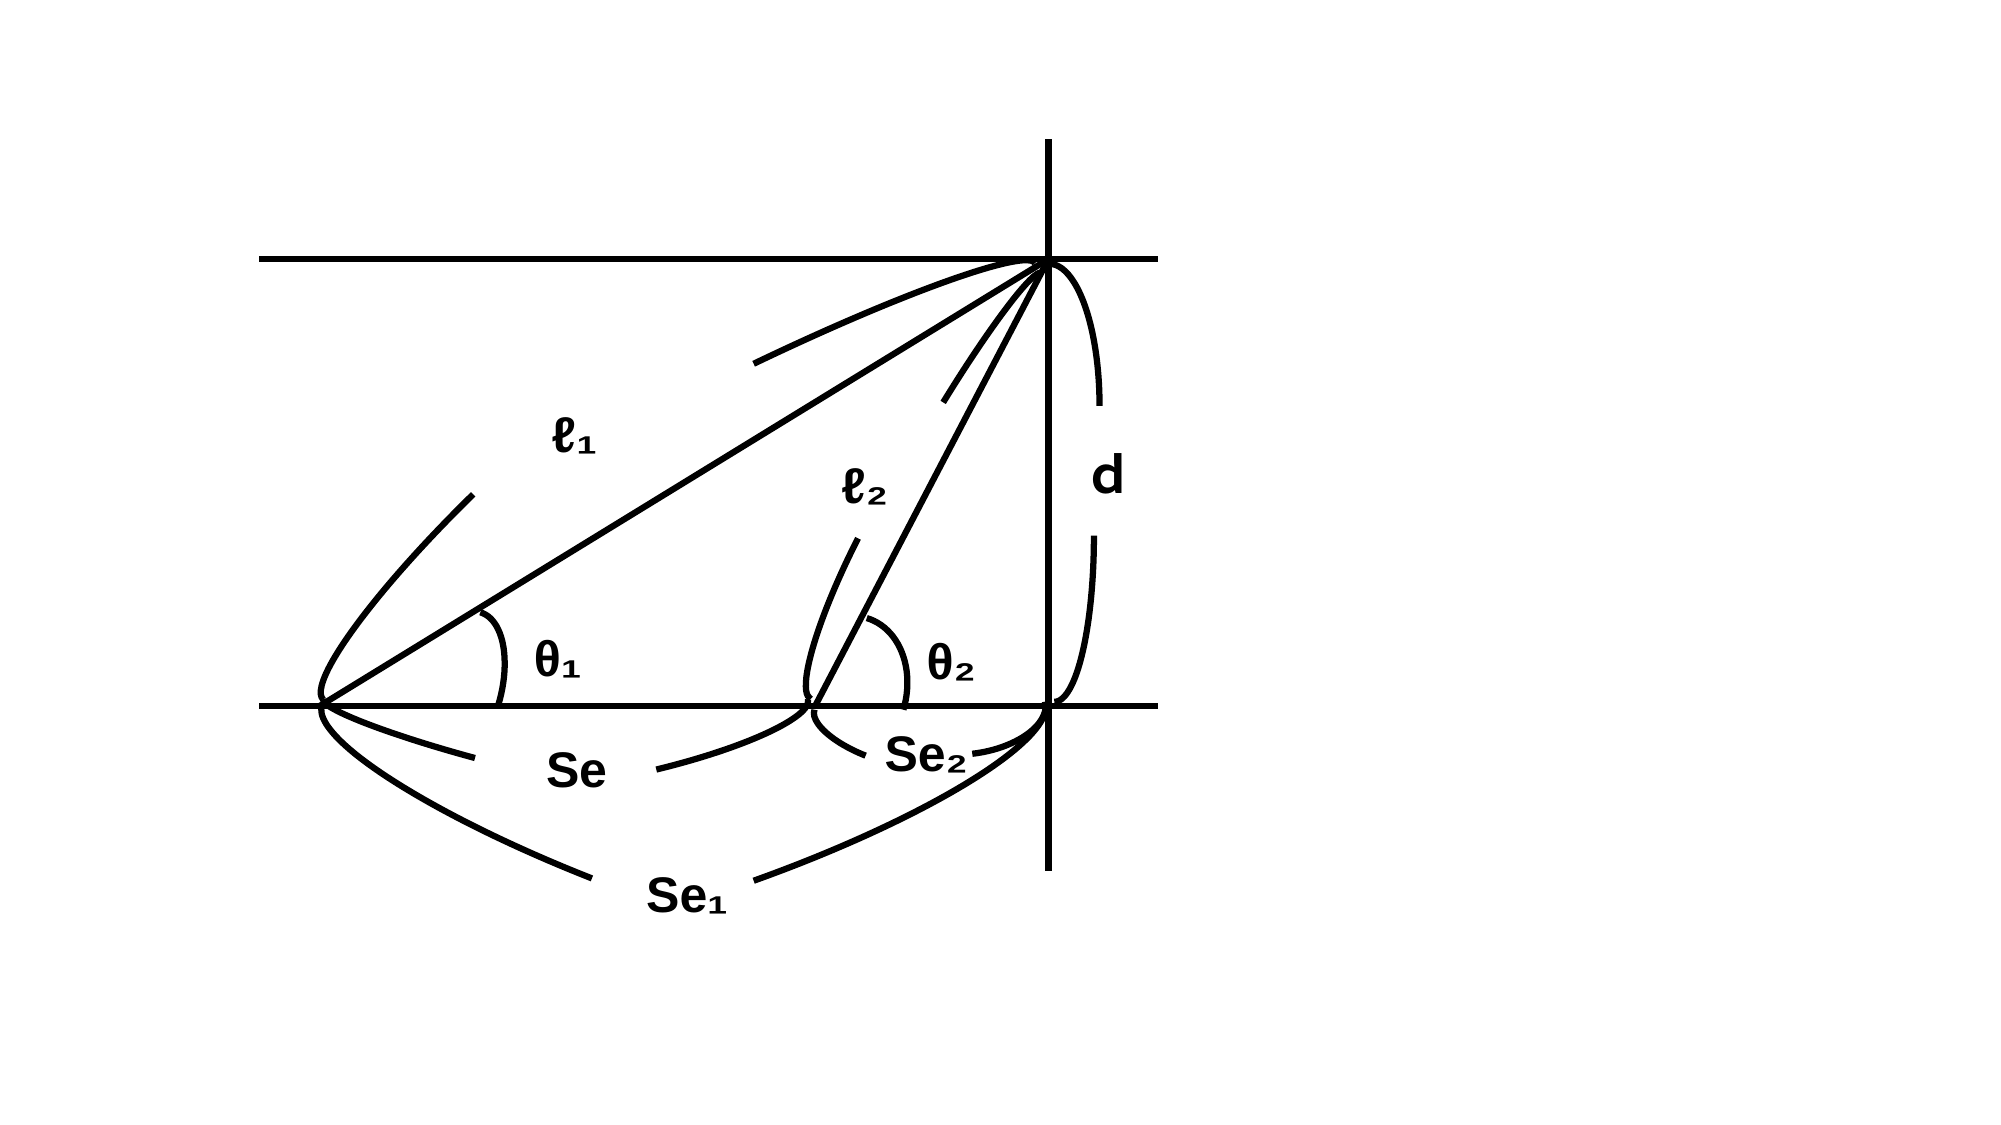

ℓ₁
ｄ
ℓ₂

θ₁
θ₂

Se₂

Se

Se₁